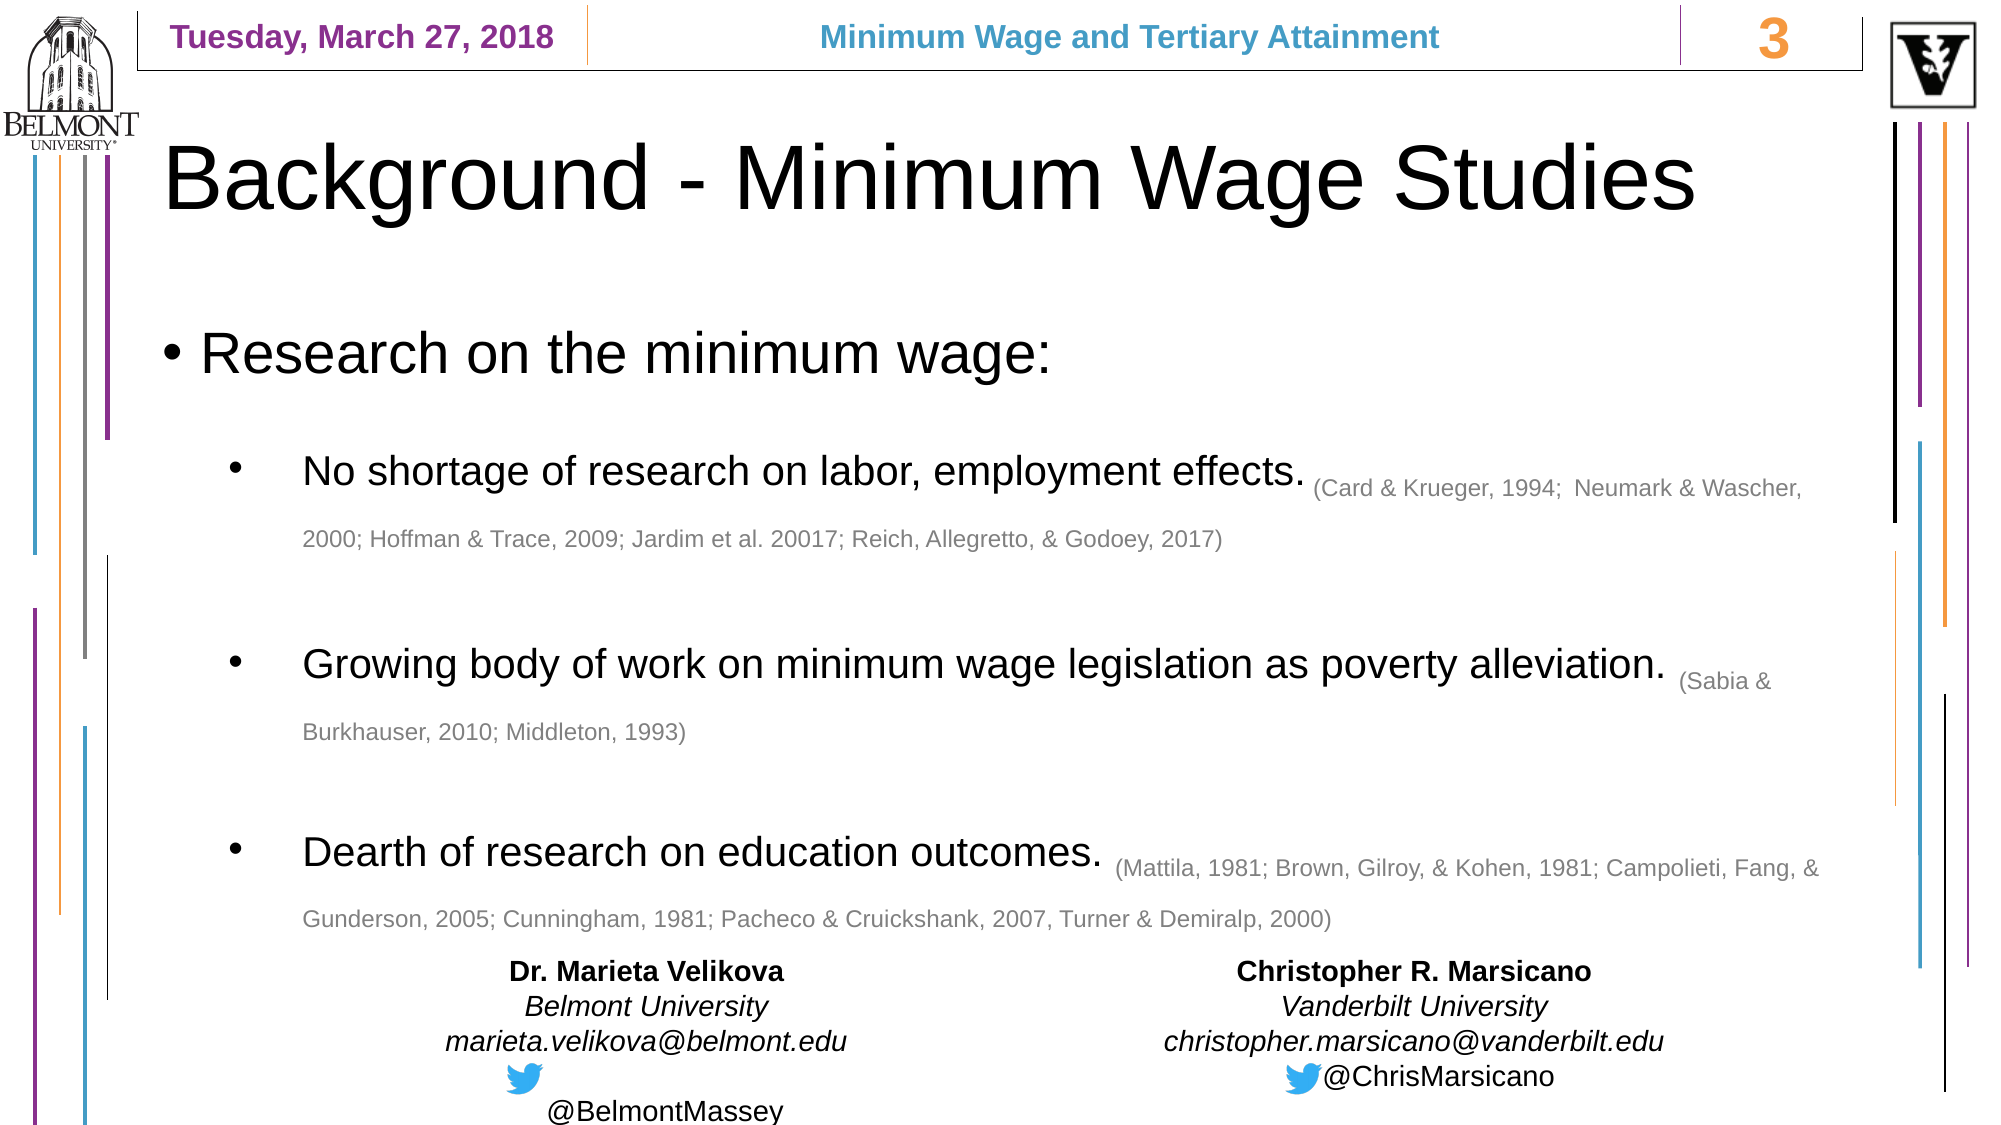

3
Minimum Wage and Tertiary Attainment
Tuesday, March 27, 2018
# Background - Minimum Wage Studies
Research on the minimum wage:

No shortage of research on labor, employment effects. (Card & Krueger, 1994; Neumark & Wascher, 2000; Hoffman & Trace, 2009; Jardim et al. 20017; Reich, Allegretto, & Godoey, 2017)

Growing body of work on minimum wage legislation as poverty alleviation. (Sabia & Burkhauser, 2010; Middleton, 1993)

Dearth of research on education outcomes. (Mattila, 1981; Brown, Gilroy, & Kohen, 1981; Campolieti, Fang, & Gunderson, 2005; Cunningham, 1981; Pacheco & Cruickshank, 2007, Turner & Demiralp, 2000)